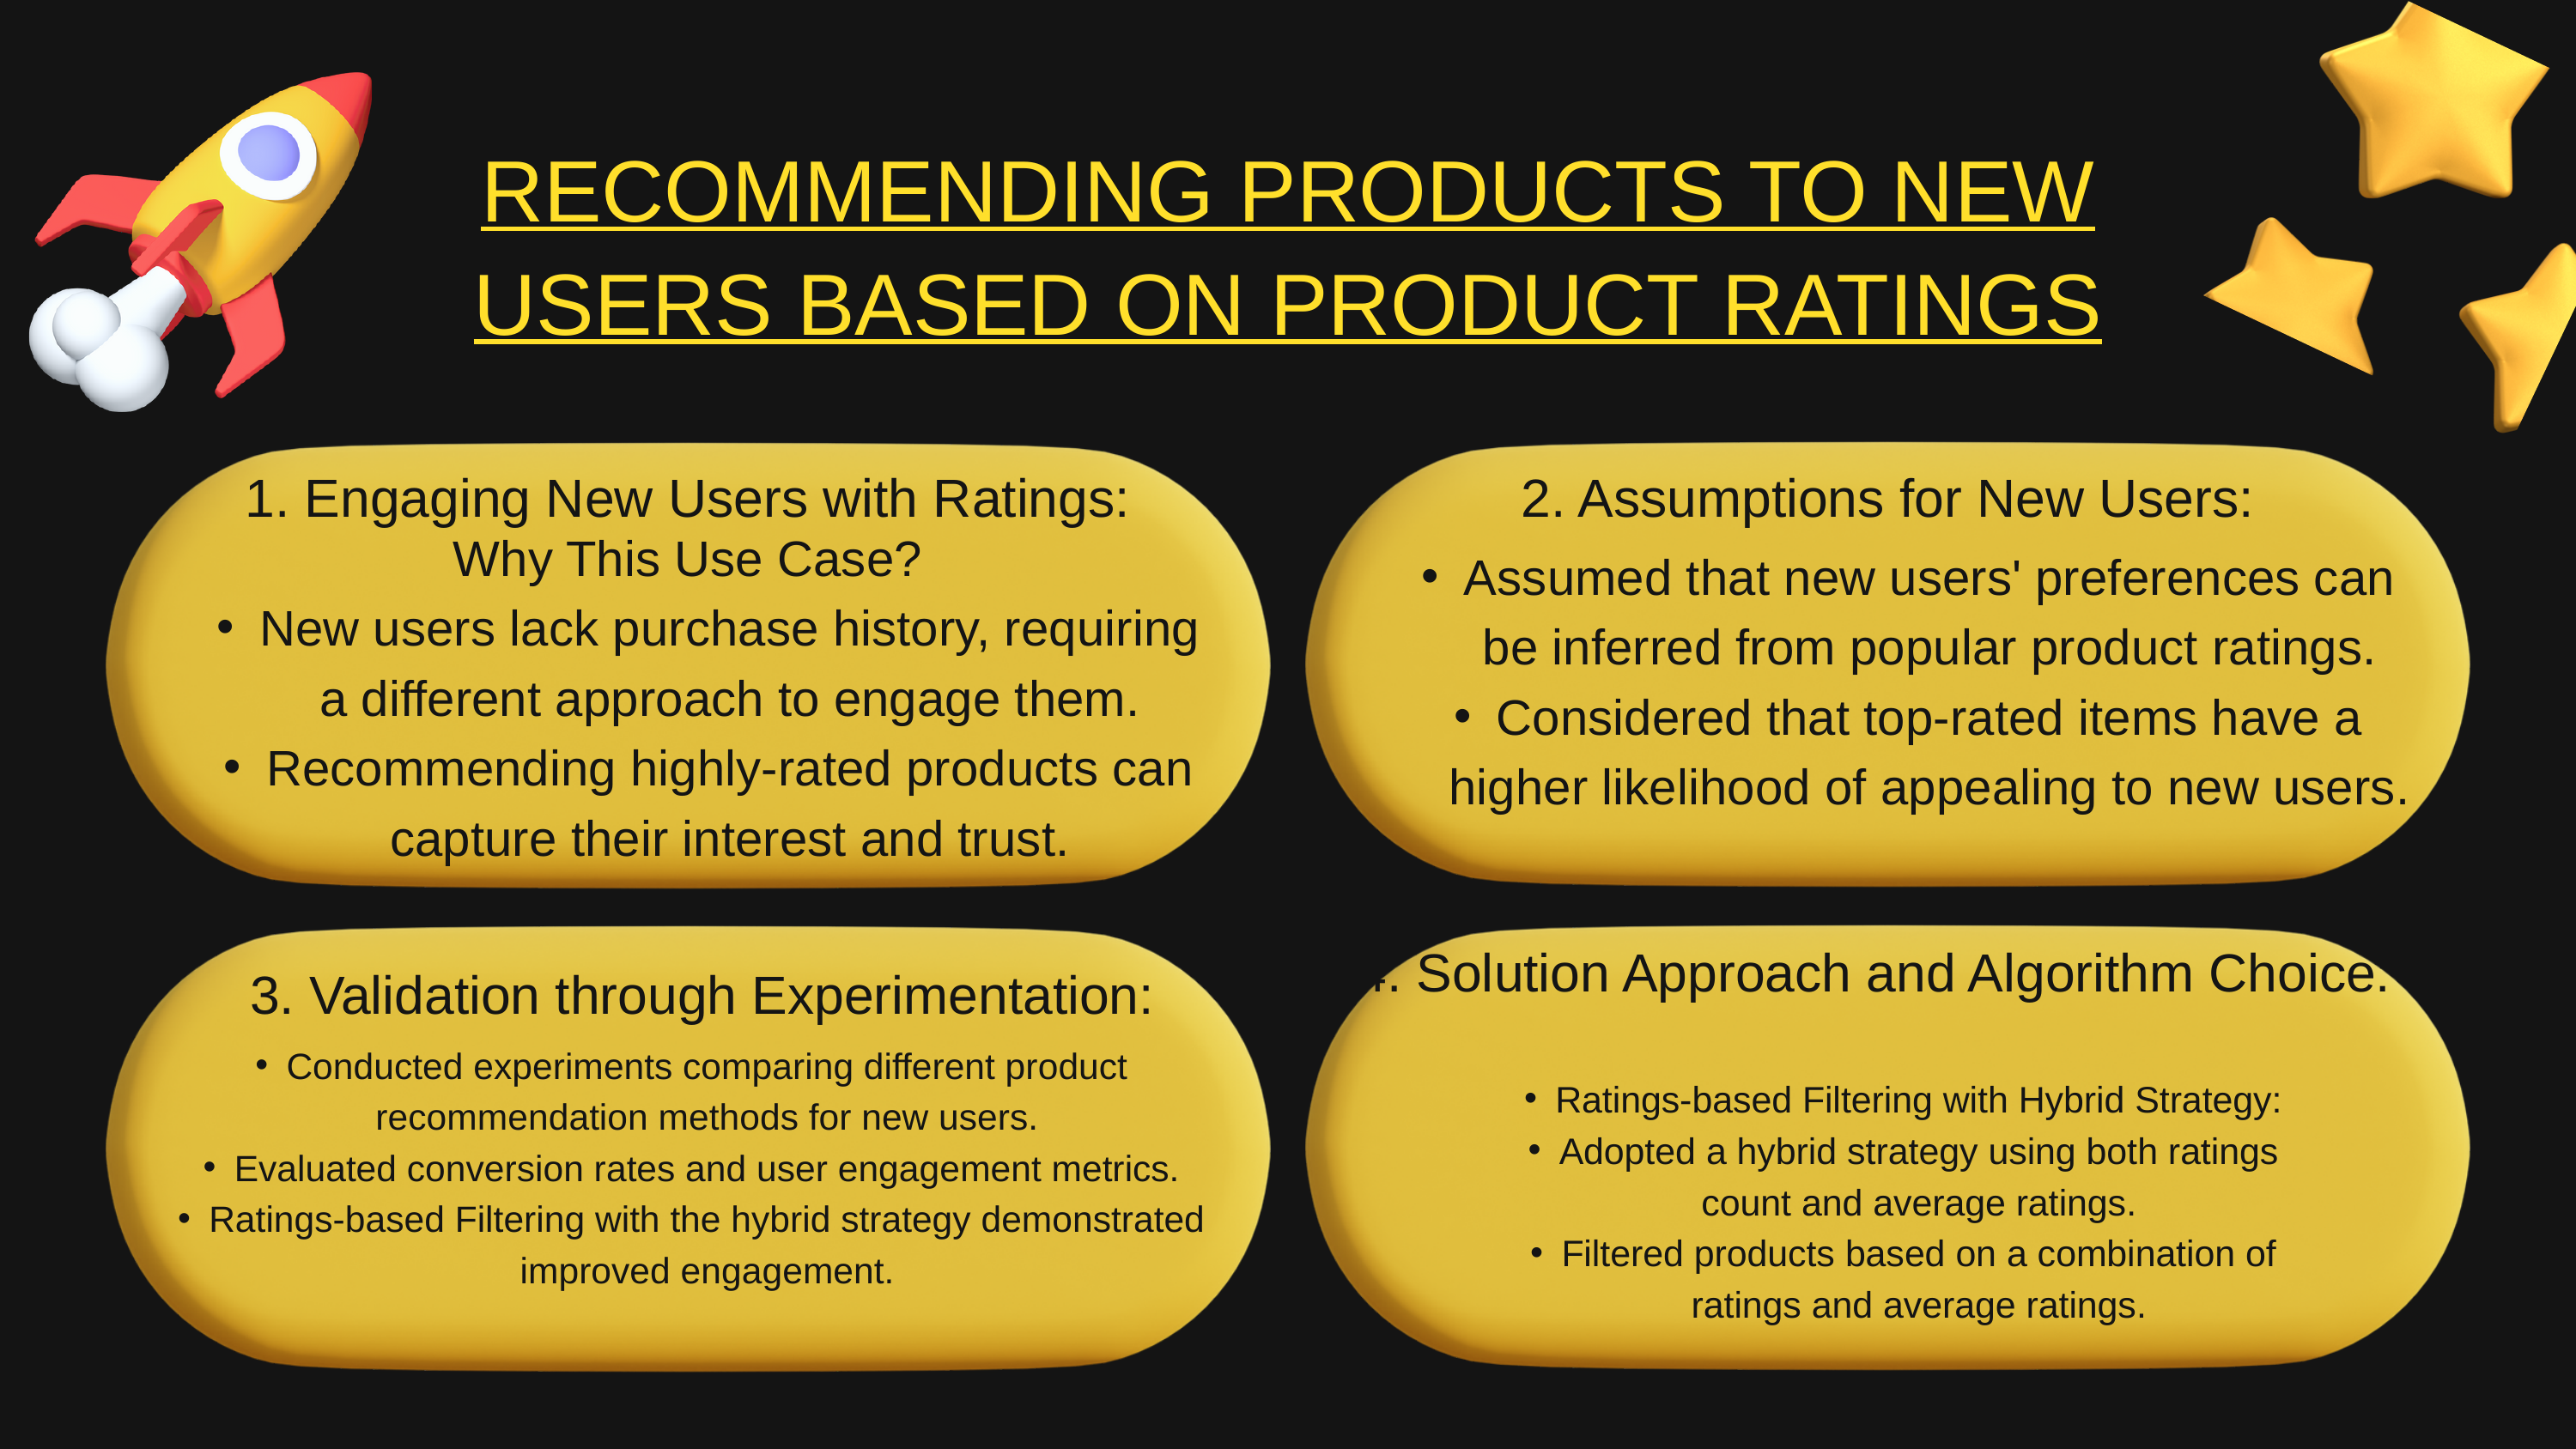

RECOMMENDING PRODUCTS TO NEW USERS BASED ON PRODUCT RATINGS

1. Engaging New Users with Ratings:
2. Assumptions for New Users:
Why This Use Case?
New users lack purchase history, requiring a different approach to engage them.
Recommending highly-rated products can capture their interest and trust.

Assumed that new users' preferences can be inferred from popular product ratings.
Considered that top-rated items have a higher likelihood of appealing to new users.

4. Solution Approach and Algorithm Choice:
3. Validation through Experimentation:
Conducted experiments comparing different product recommendation methods for new users.
Evaluated conversion rates and user engagement metrics.
Ratings-based Filtering with the hybrid strategy demonstrated improved engagement.

Ratings-based Filtering with Hybrid Strategy:
Adopted a hybrid strategy using both ratings count and average ratings.
Filtered products based on a combination of ratings and average ratings.